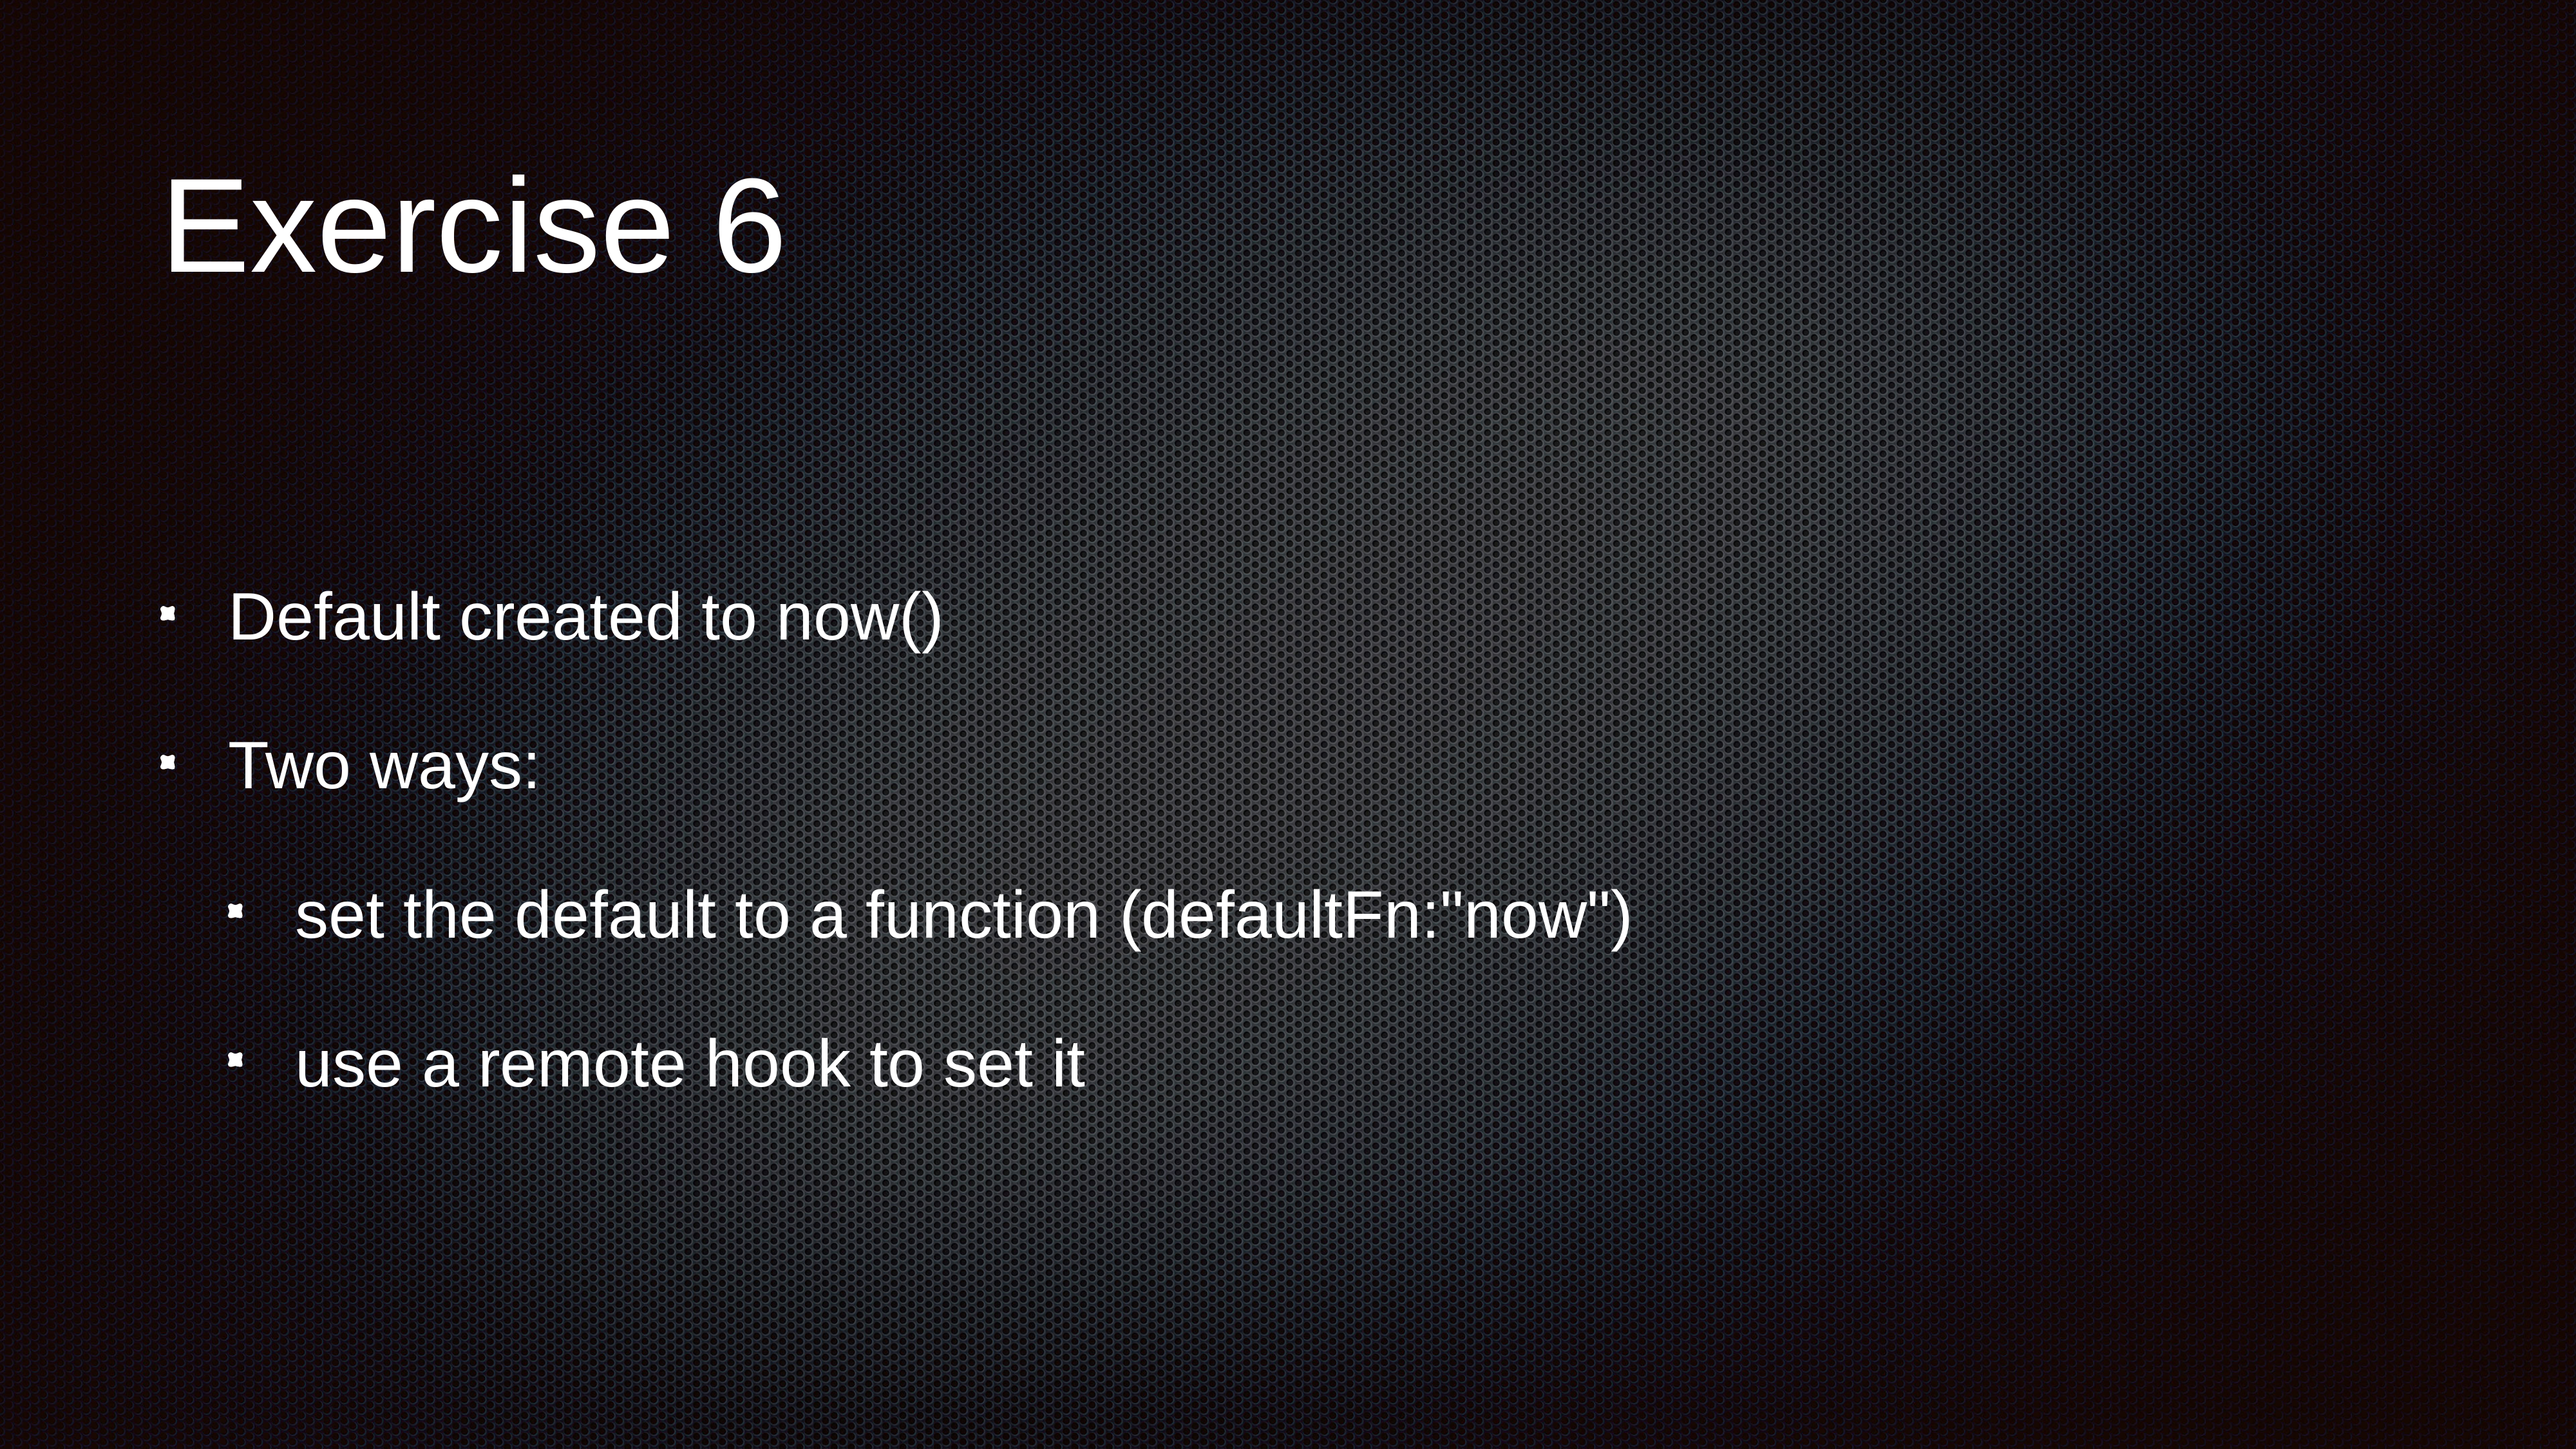

# Exercise 6
Default created to now()
Two ways:
set the default to a function (defaultFn:"now")
use a remote hook to set it